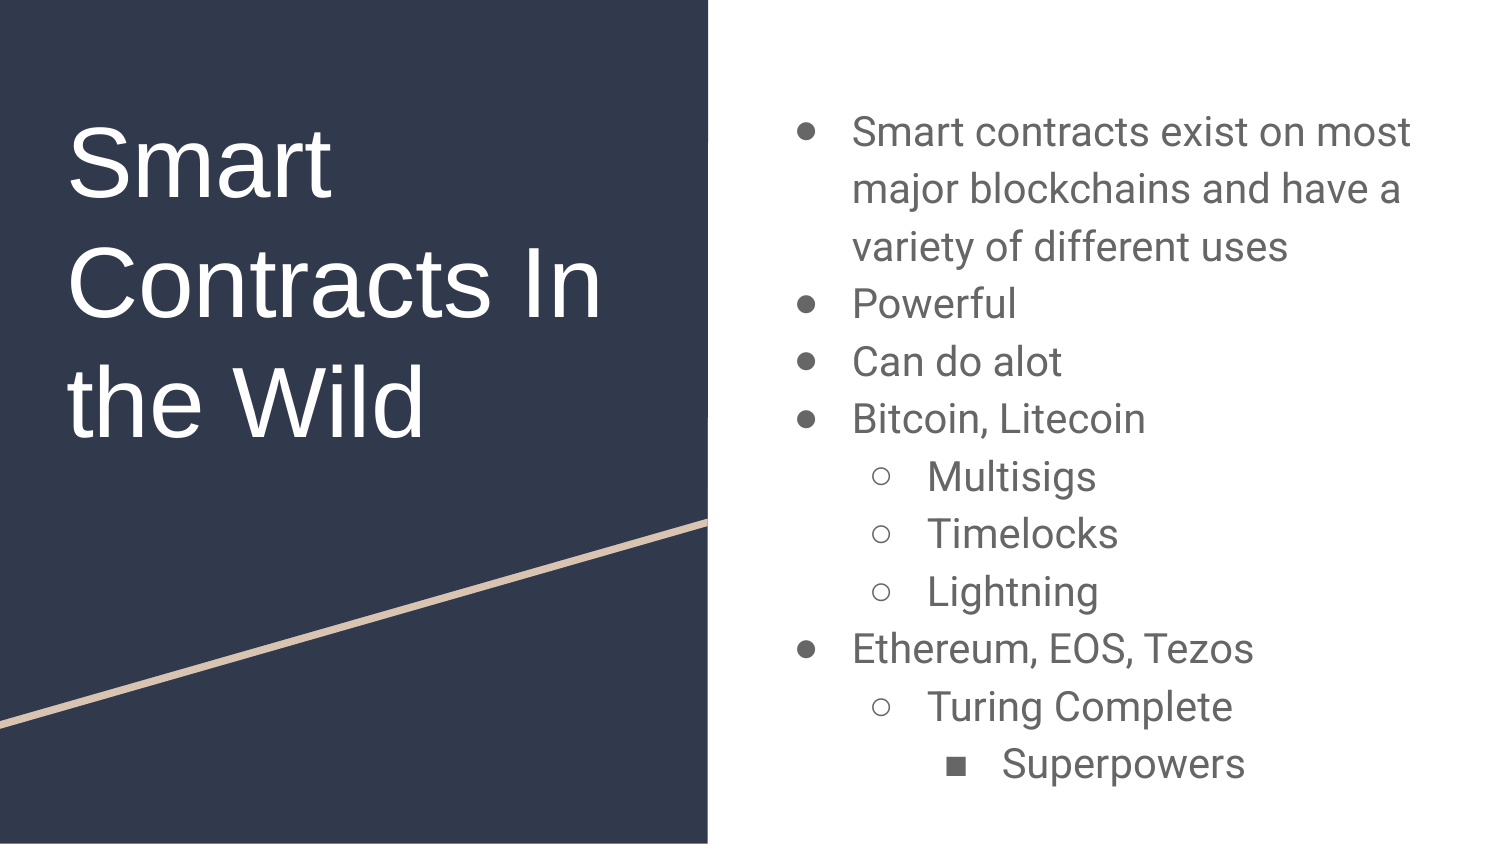

# Smart Contracts In the Wild
Smart contracts exist on most major blockchains and have a variety of different uses
Powerful
Can do alot
Bitcoin, Litecoin
Multisigs
Timelocks
Lightning
Ethereum, EOS, Tezos
Turing Complete
Superpowers